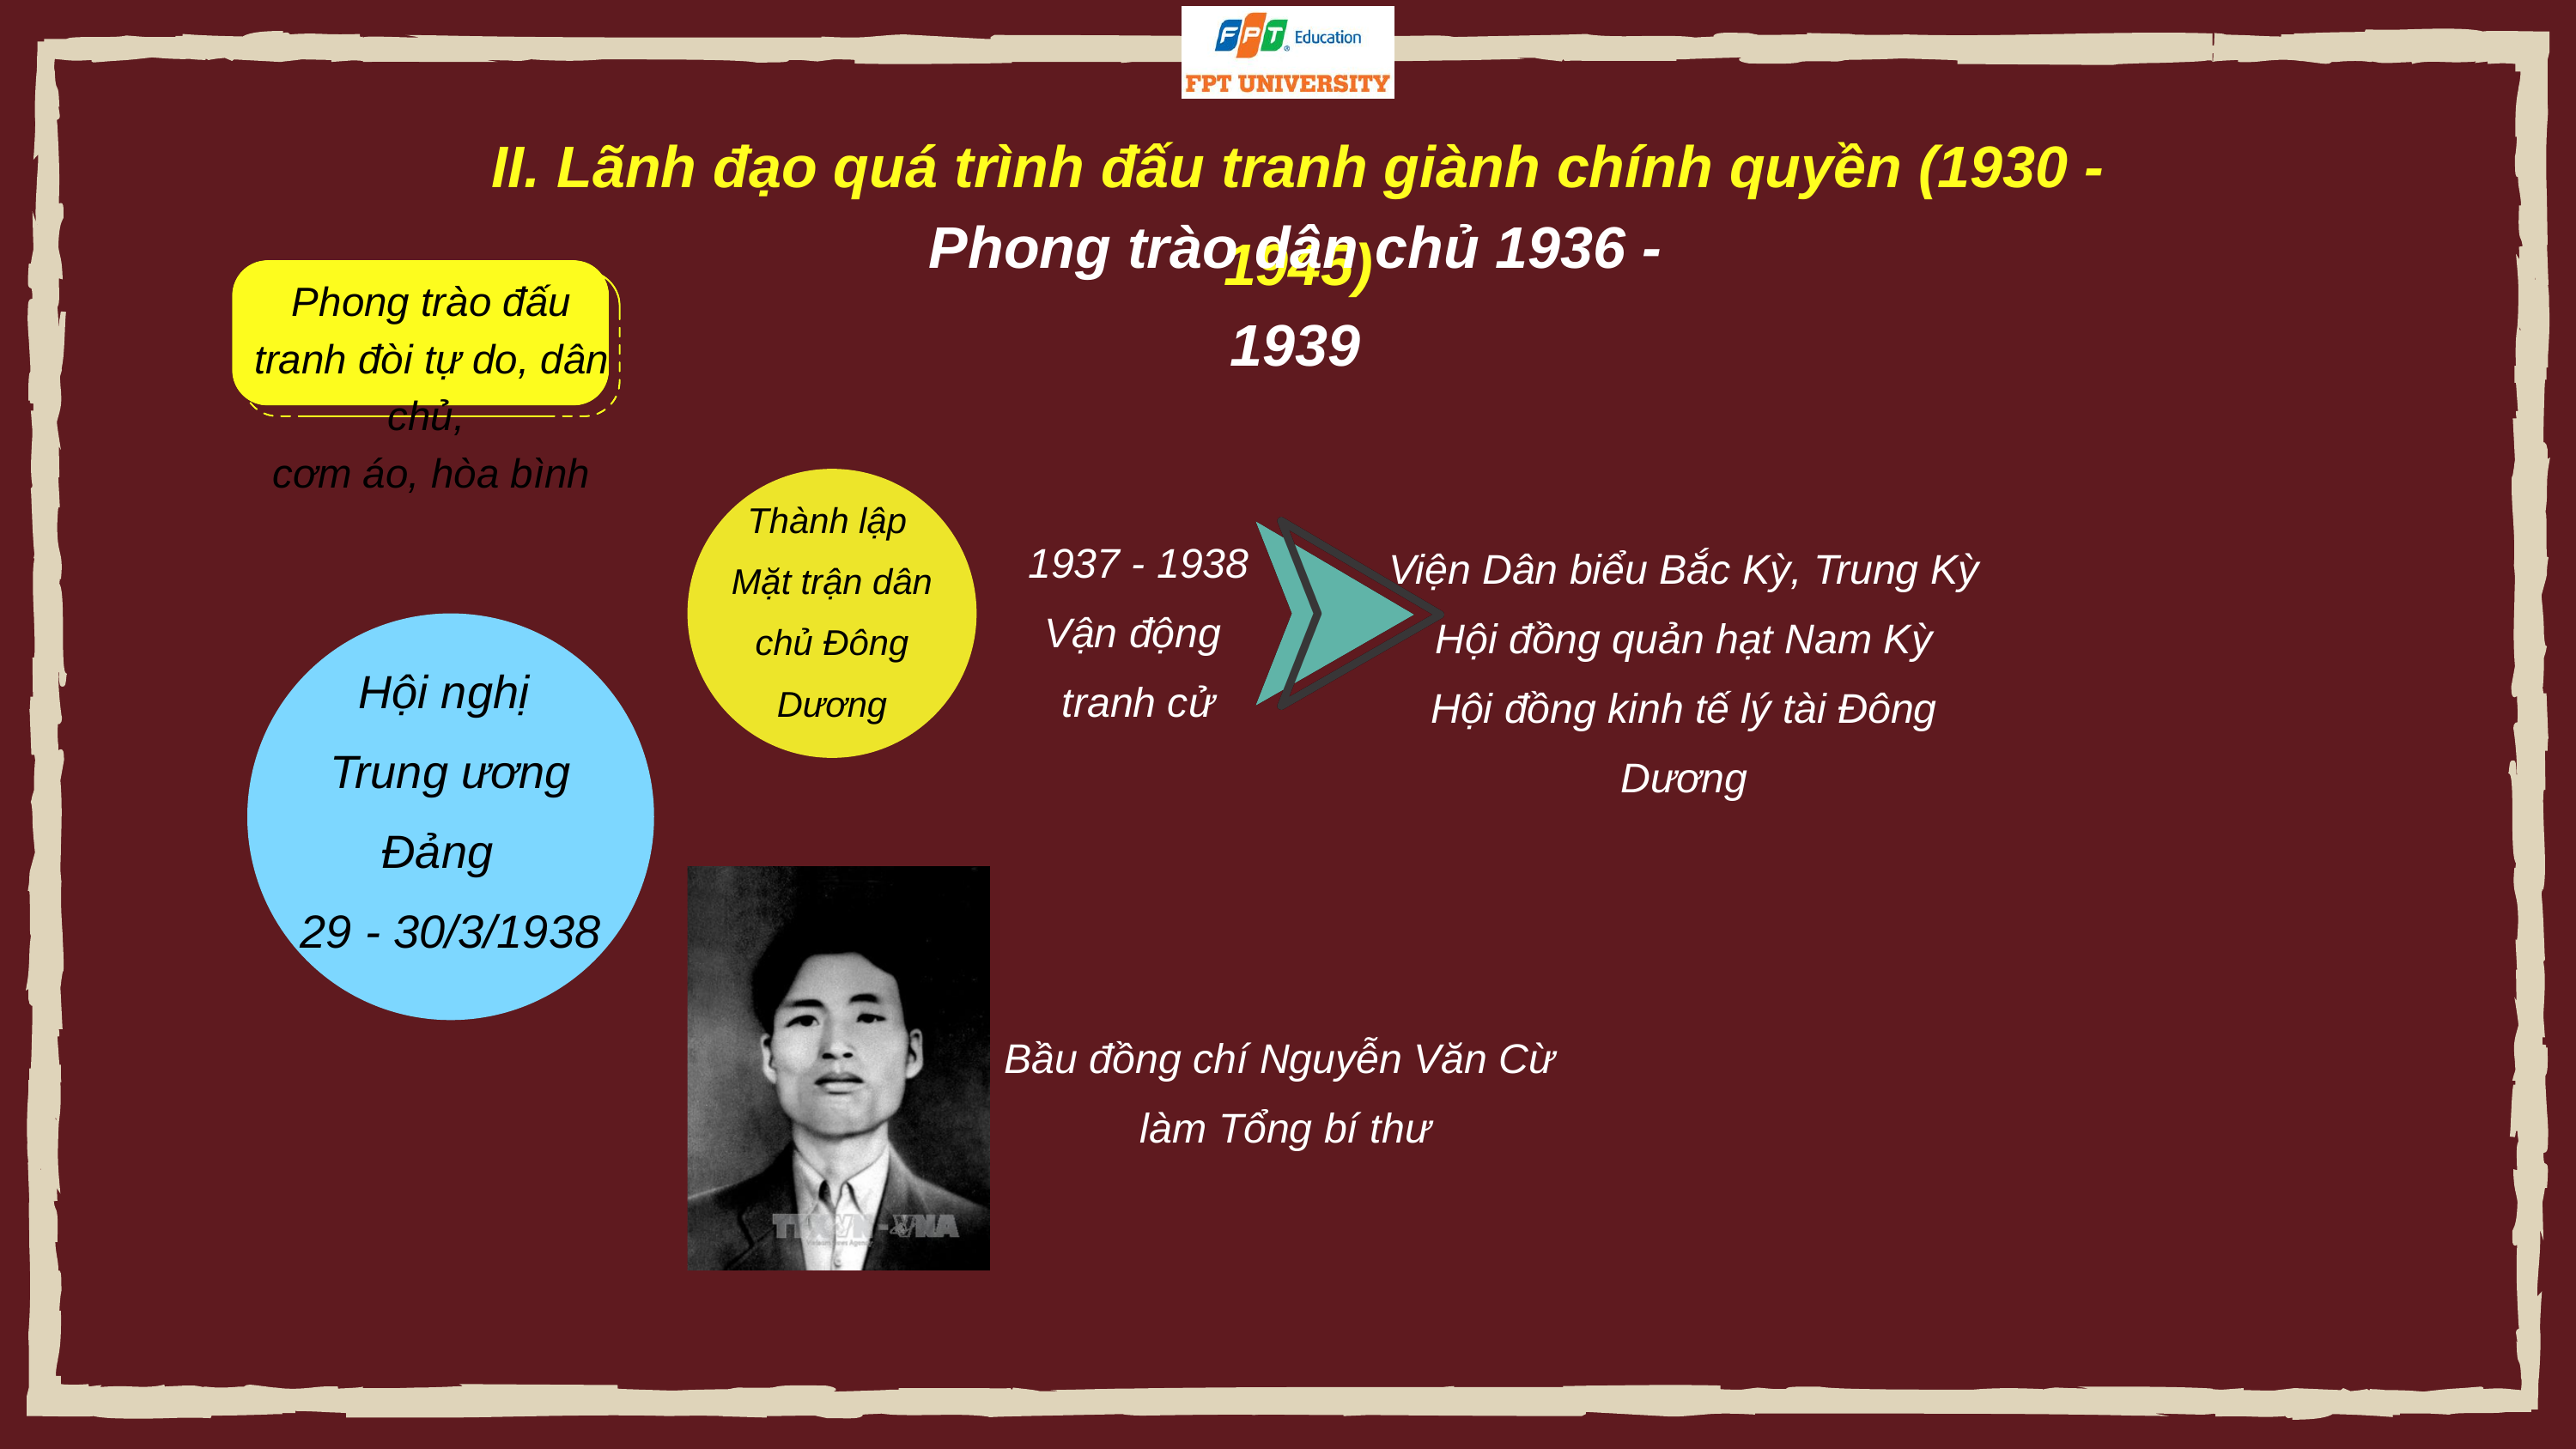

II. Lãnh đạo quá trình đấu tranh giành chính quyền (1930 - 1945)
Phong trào dân chủ 1936 - 1939

Phong trào đấu tranh đòi tự do, dân chủ,
cơm áo, hòa bình

Thành lập
Mặt trận dân chủ Đông Dương
1937 - 1938
Vận động
tranh cử

Viện Dân biểu Bắc Kỳ, Trung Kỳ
Hội đồng quản hạt Nam Kỳ
Hội đồng kinh tế lý tài Đông Dương

Hội nghị
Trung ương Đảng
29 - 30/3/1938

Bầu đồng chí Nguyễn Văn Cừ
làm Tổng bí thư